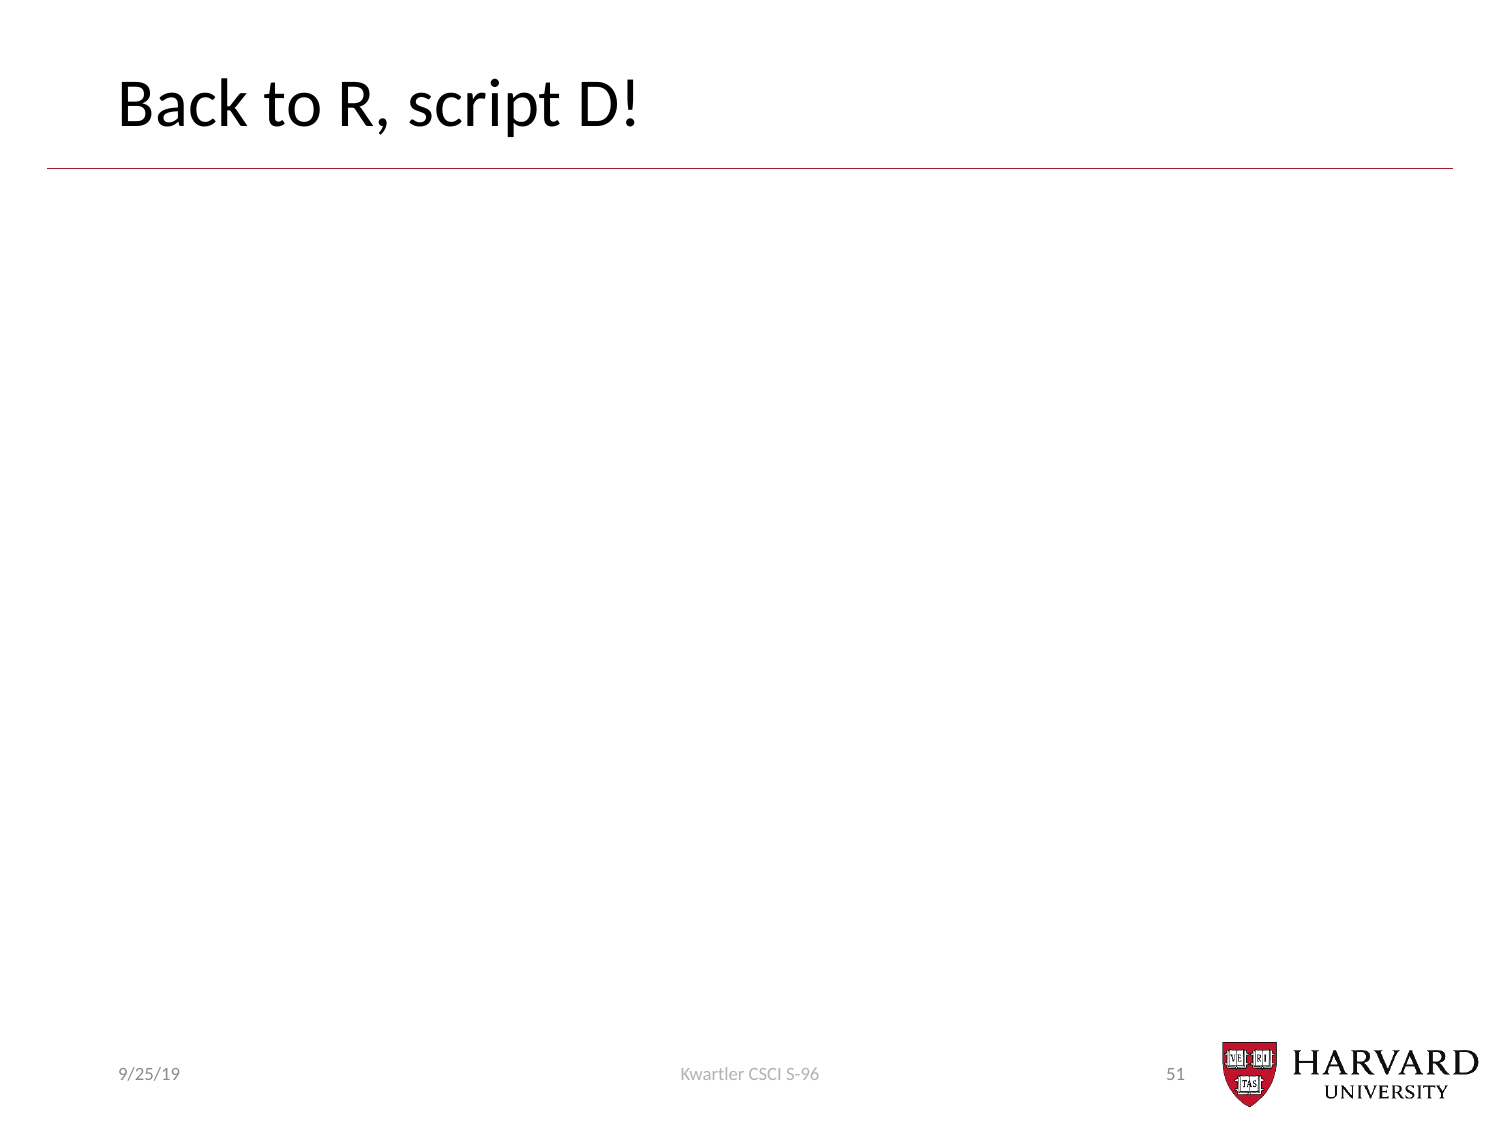

# Back to R, script D!
9/25/19
Kwartler CSCI S-96
51